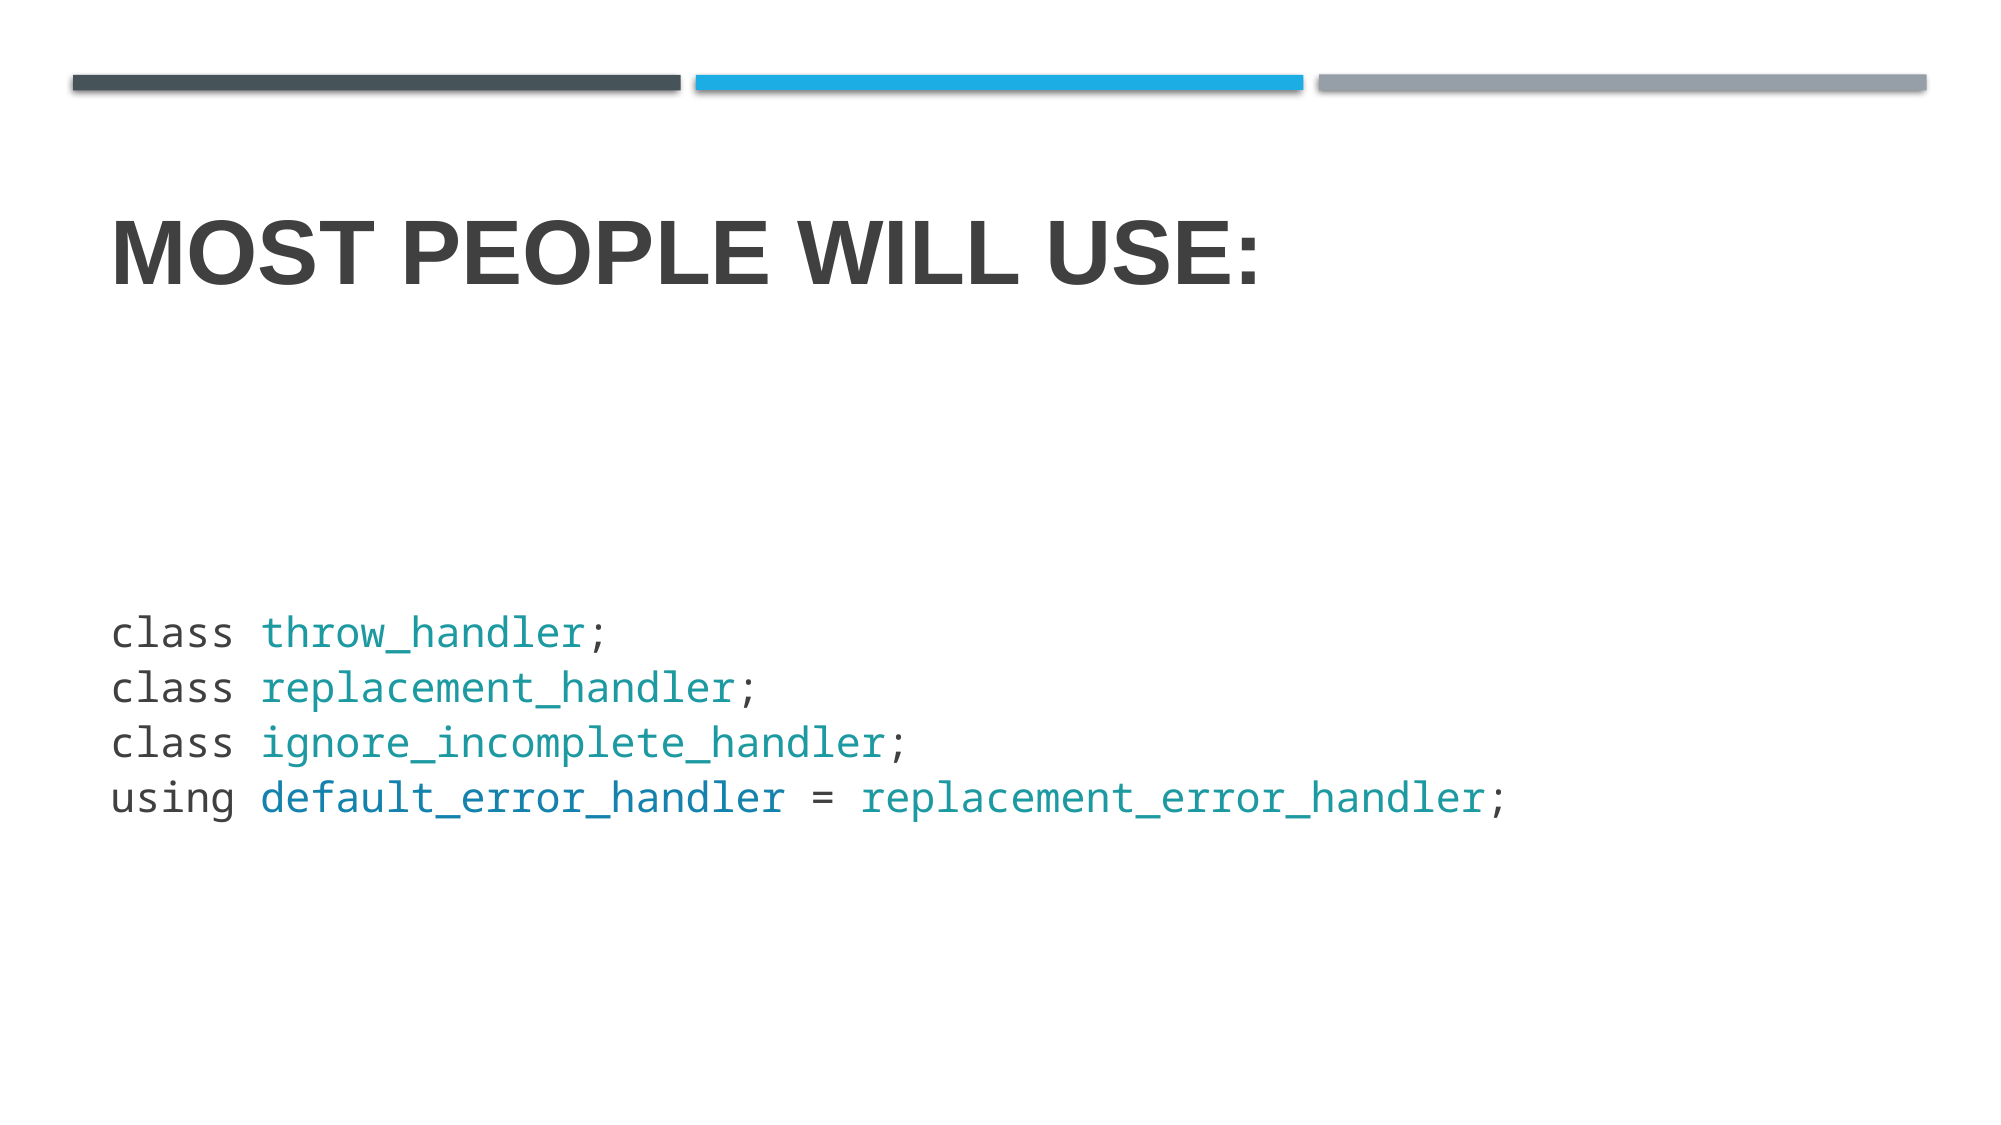

# Most people Will Use:
class throw_handler;
class replacement_handler;
class ignore_incomplete_handler;
using default_error_handler = replacement_error_handler;